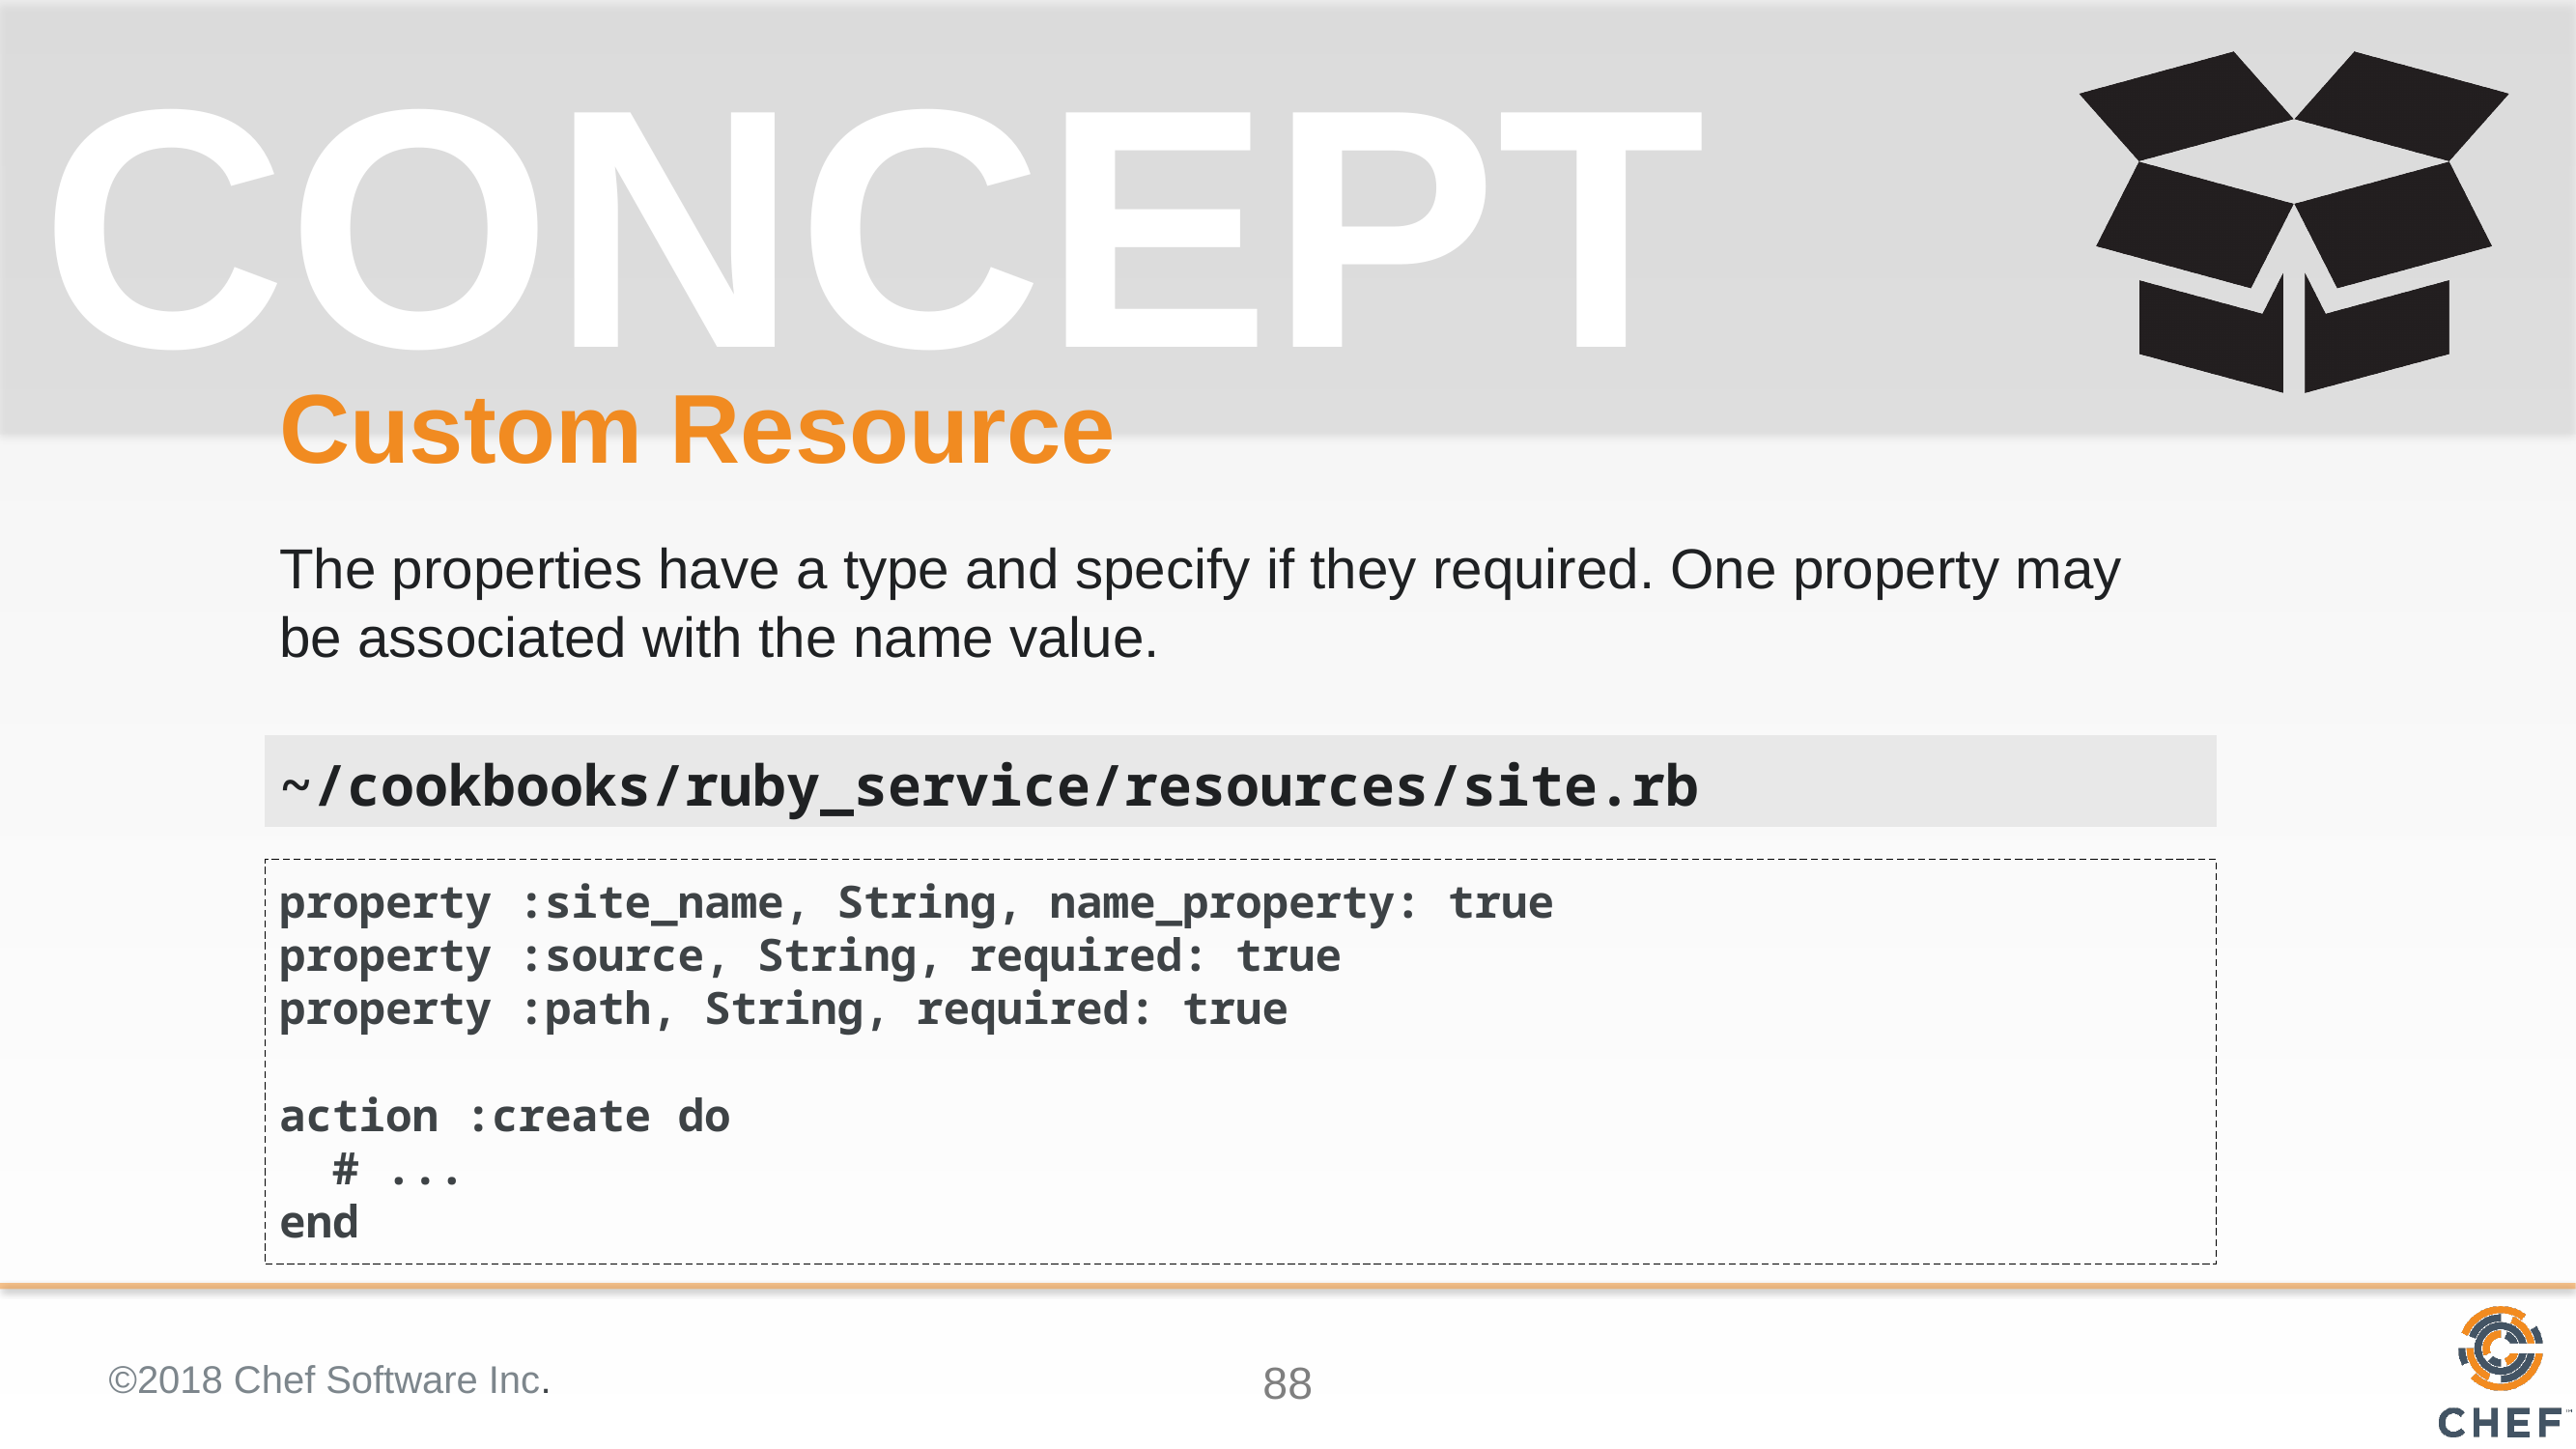

# Custom Resource
The properties have a type and specify if they required. One property may be associated with the name value.
~/cookbooks/ruby_service/resources/site.rb
property :site_name, String, name_property: true
property :source, String, required: true
property :path, String, required: true

action :create do
  # ...
end